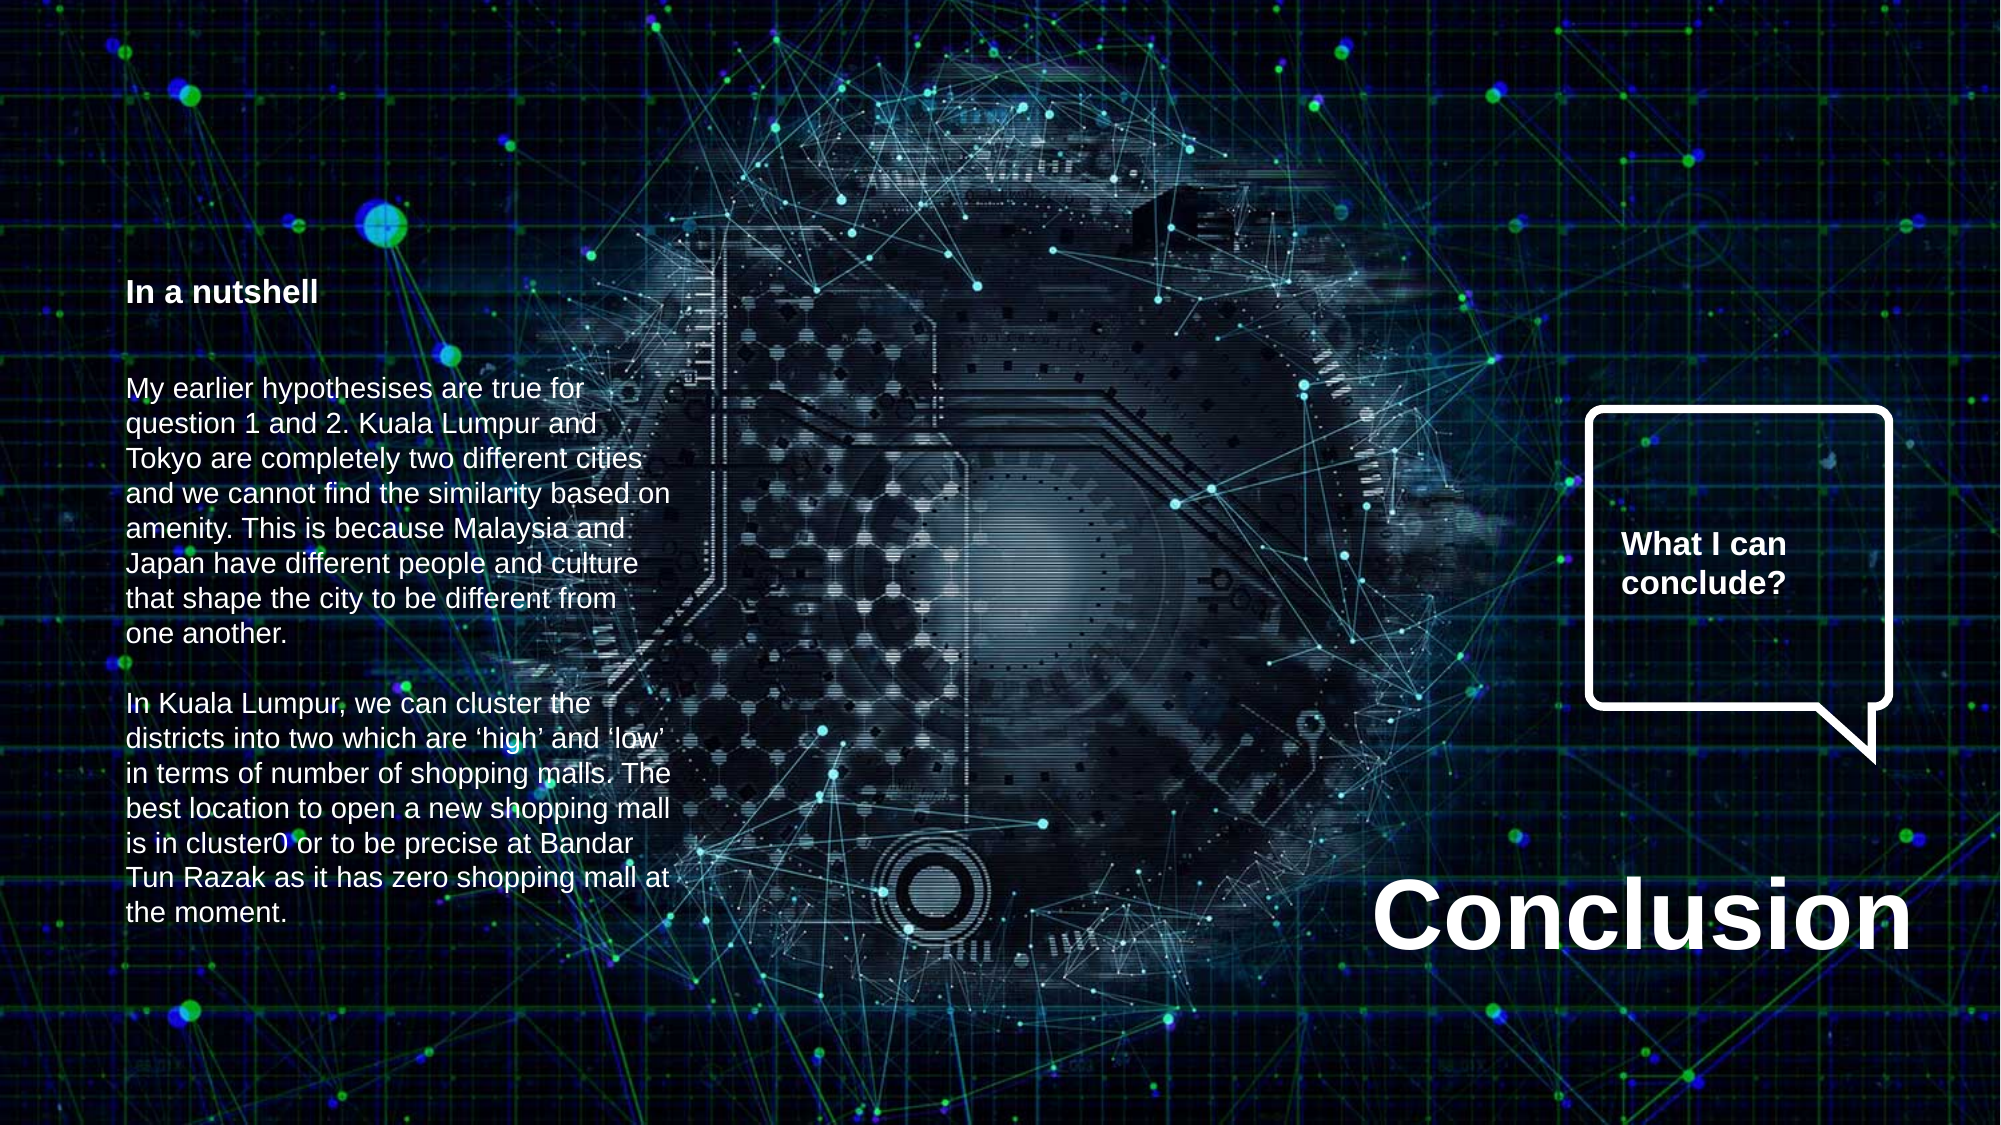

In a nutshell
My earlier hypothesises are true for question 1 and 2. Kuala Lumpur and Tokyo are completely two different cities and we cannot find the similarity based on amenity. This is because Malaysia and Japan have different people and culture that shape the city to be different from one another.

In Kuala Lumpur, we can cluster the districts into two which are ‘high’ and ‘low’ in terms of number of shopping malls. The best location to open a new shopping mall is in cluster0 or to be precise at Bandar Tun Razak as it has zero shopping mall at the moment.

What I can conclude?
Conclusion